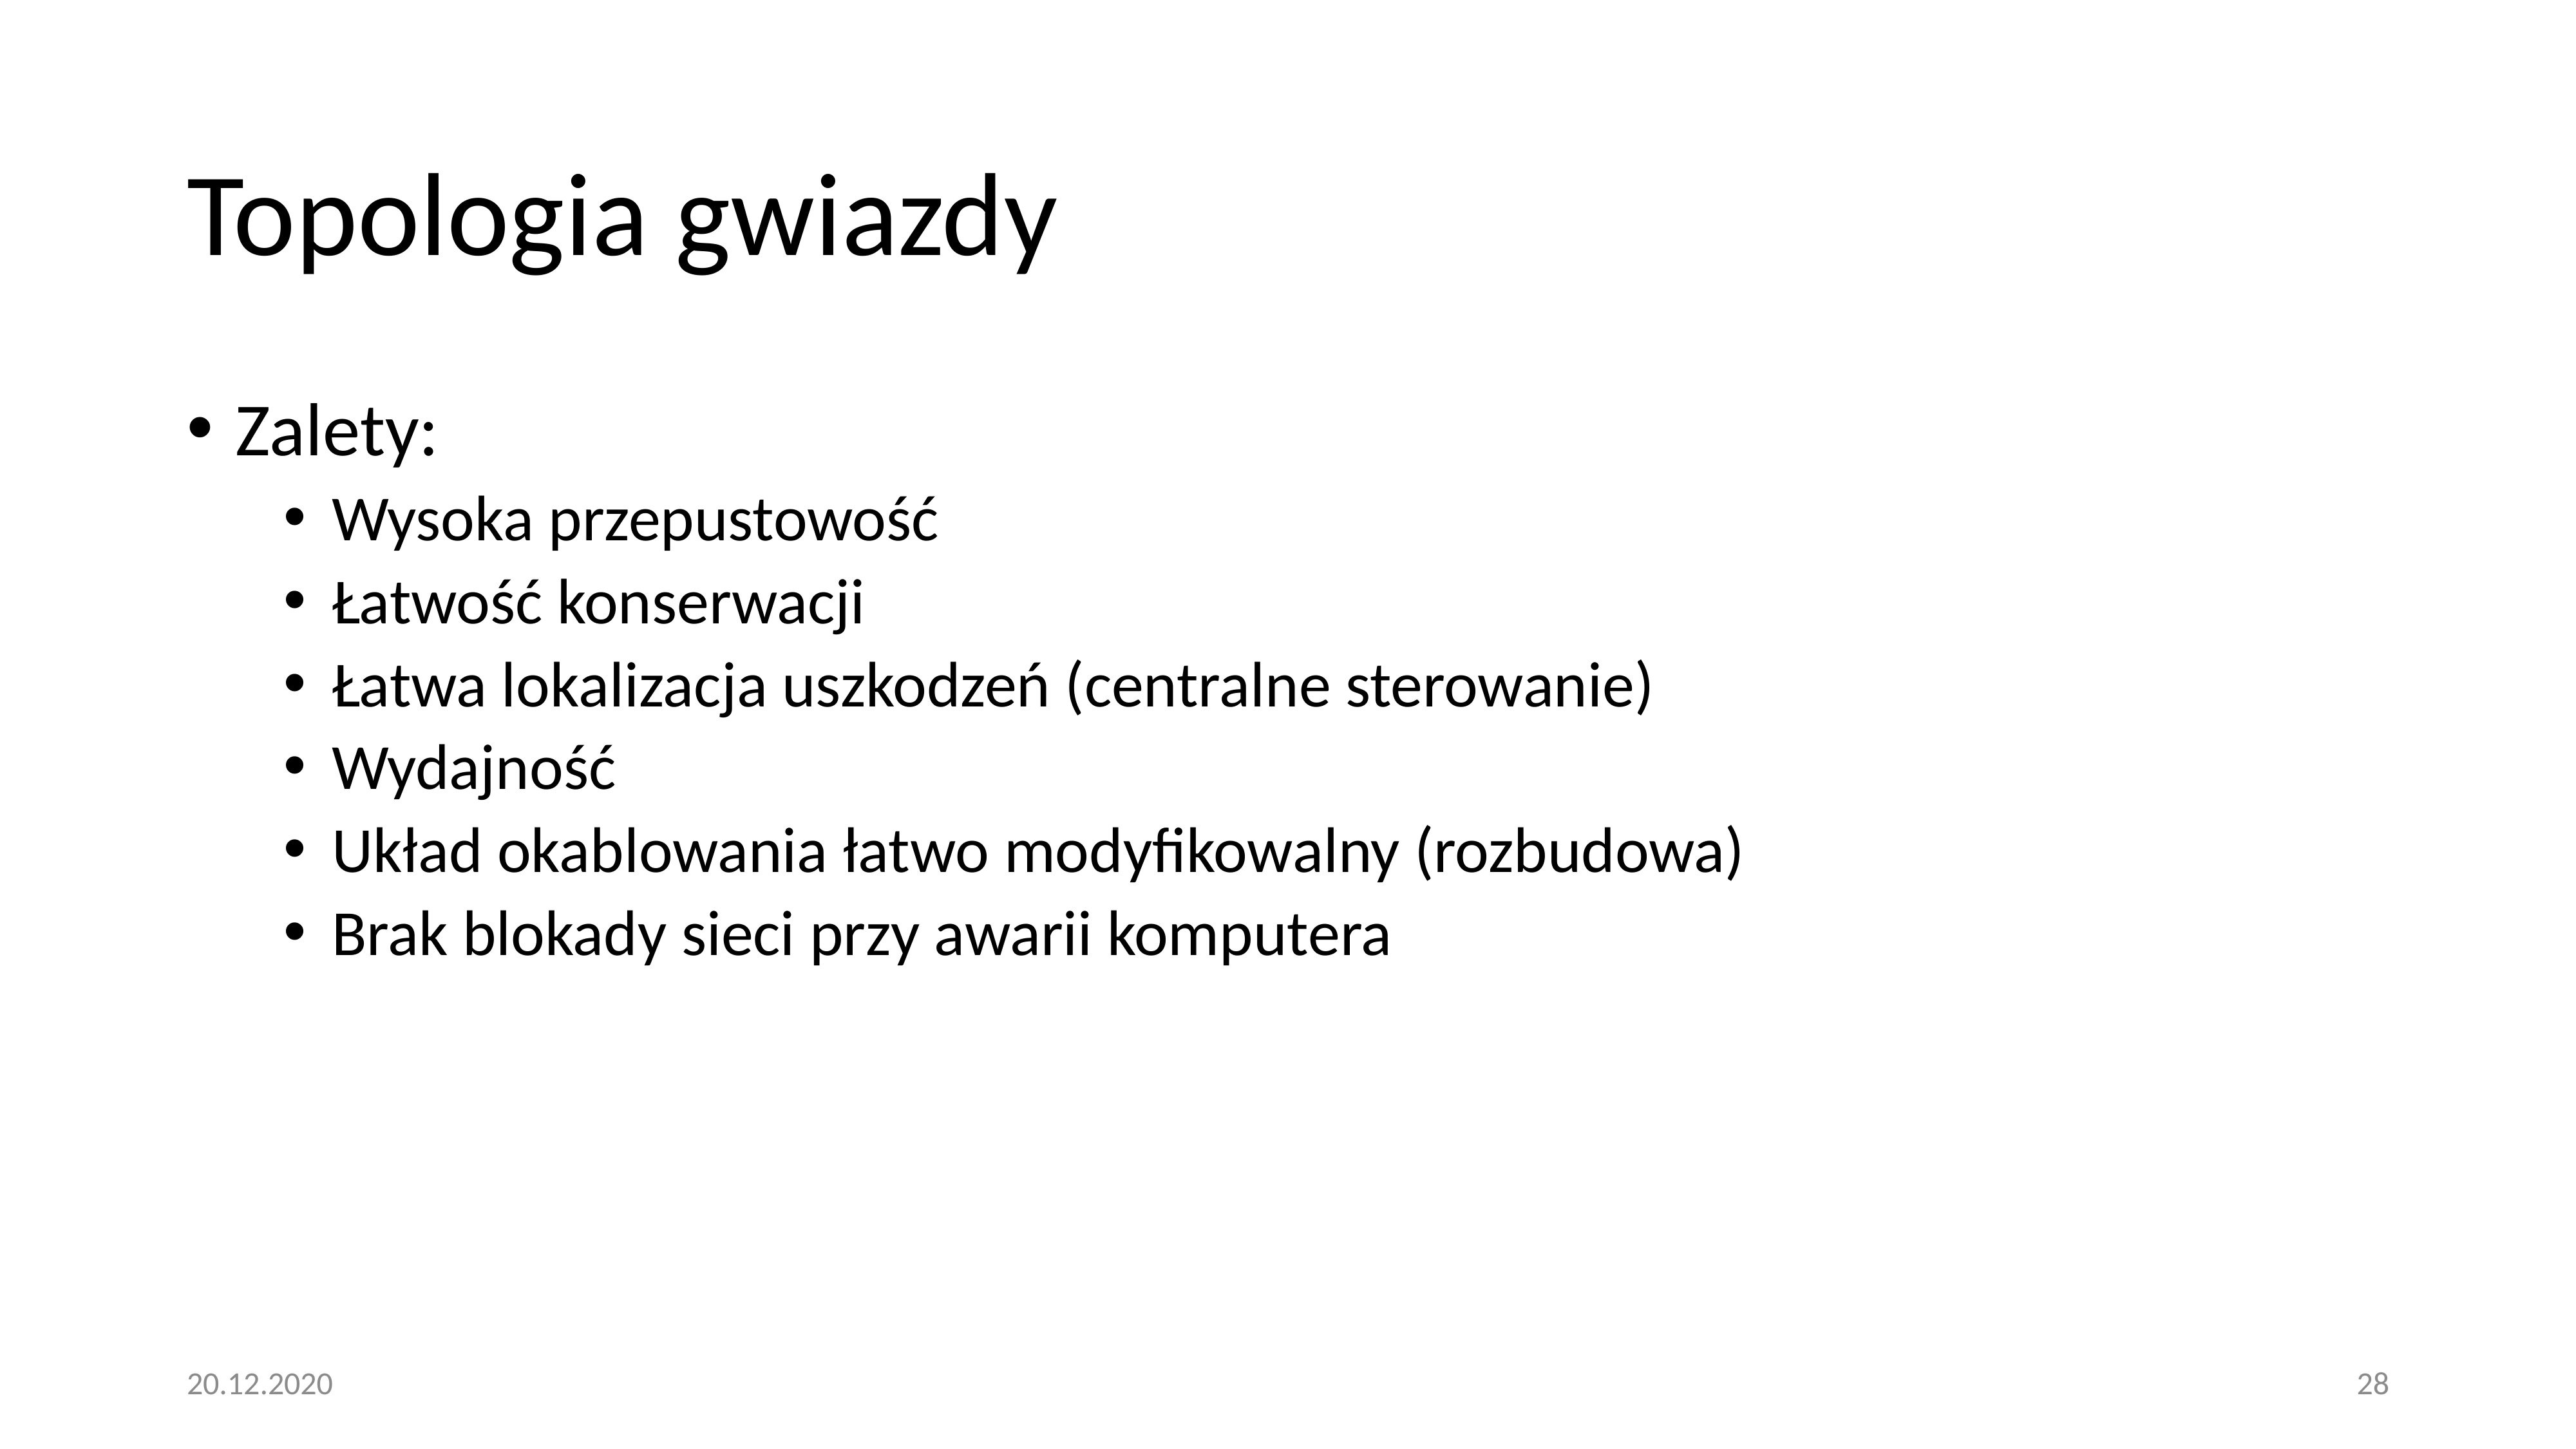

# Topologia gwiazdy
Zalety:
Wysoka przepustowość
Łatwość konserwacji
Łatwa lokalizacja uszkodzeń (centralne sterowanie)
Wydajność
Układ okablowania łatwo modyfikowalny (rozbudowa)
Brak blokady sieci przy awarii komputera
20.12.2020
28